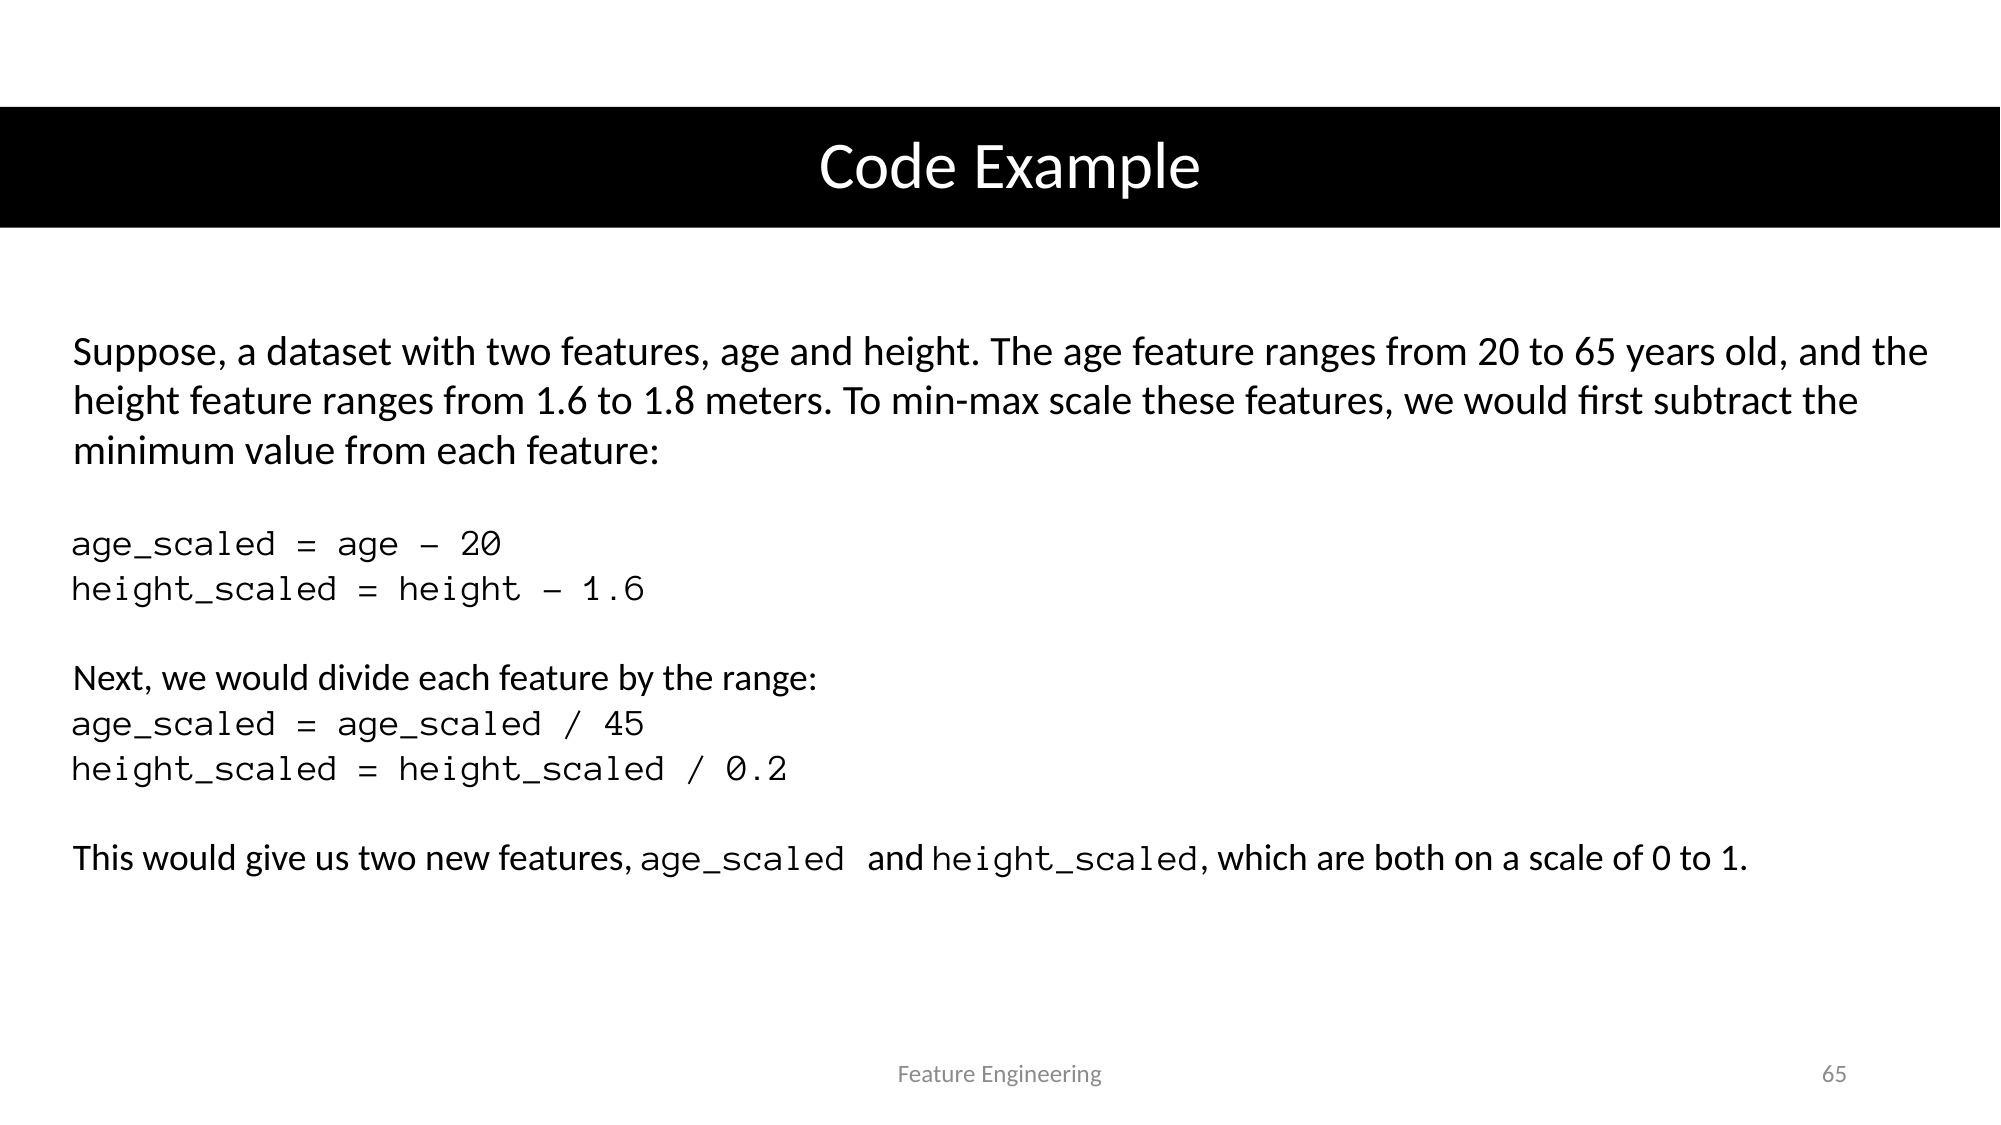

# Code Example

Suppose, a dataset with two features, age and height. The age feature ranges from 20 to 65 years old, and the height feature ranges from 1.6 to 1.8 meters. To min-max scale these features, we would first subtract the minimum value from each feature:

age_scaled = age - 20
height_scaled = height - 1.6

Next, we would divide each feature by the range:
age_scaled = age_scaled / 45
height_scaled = height_scaled / 0.2

This would give us two new features, age_scaled and height_scaled, which are both on a scale of 0 to 1.

Feature Engineering
65